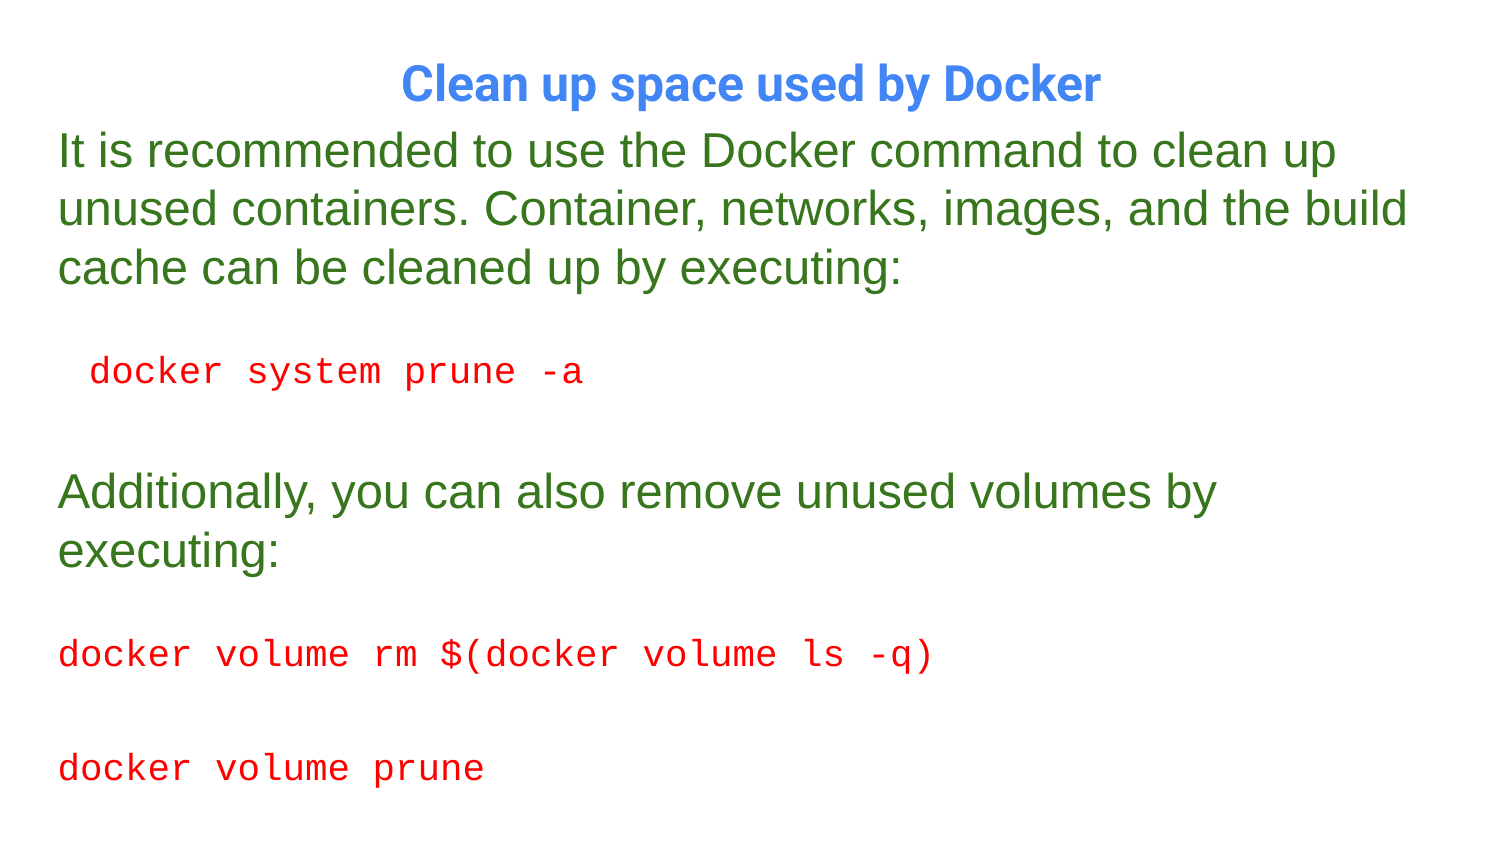

Clean up space used by Docker
It is recommended to use the Docker command to clean up unused containers. Container, networks, images, and the build cache can be cleaned up by executing:
docker system prune -a
Additionally, you can also remove unused volumes by executing:
docker volume rm $(docker volume ls -q)
docker volume prune